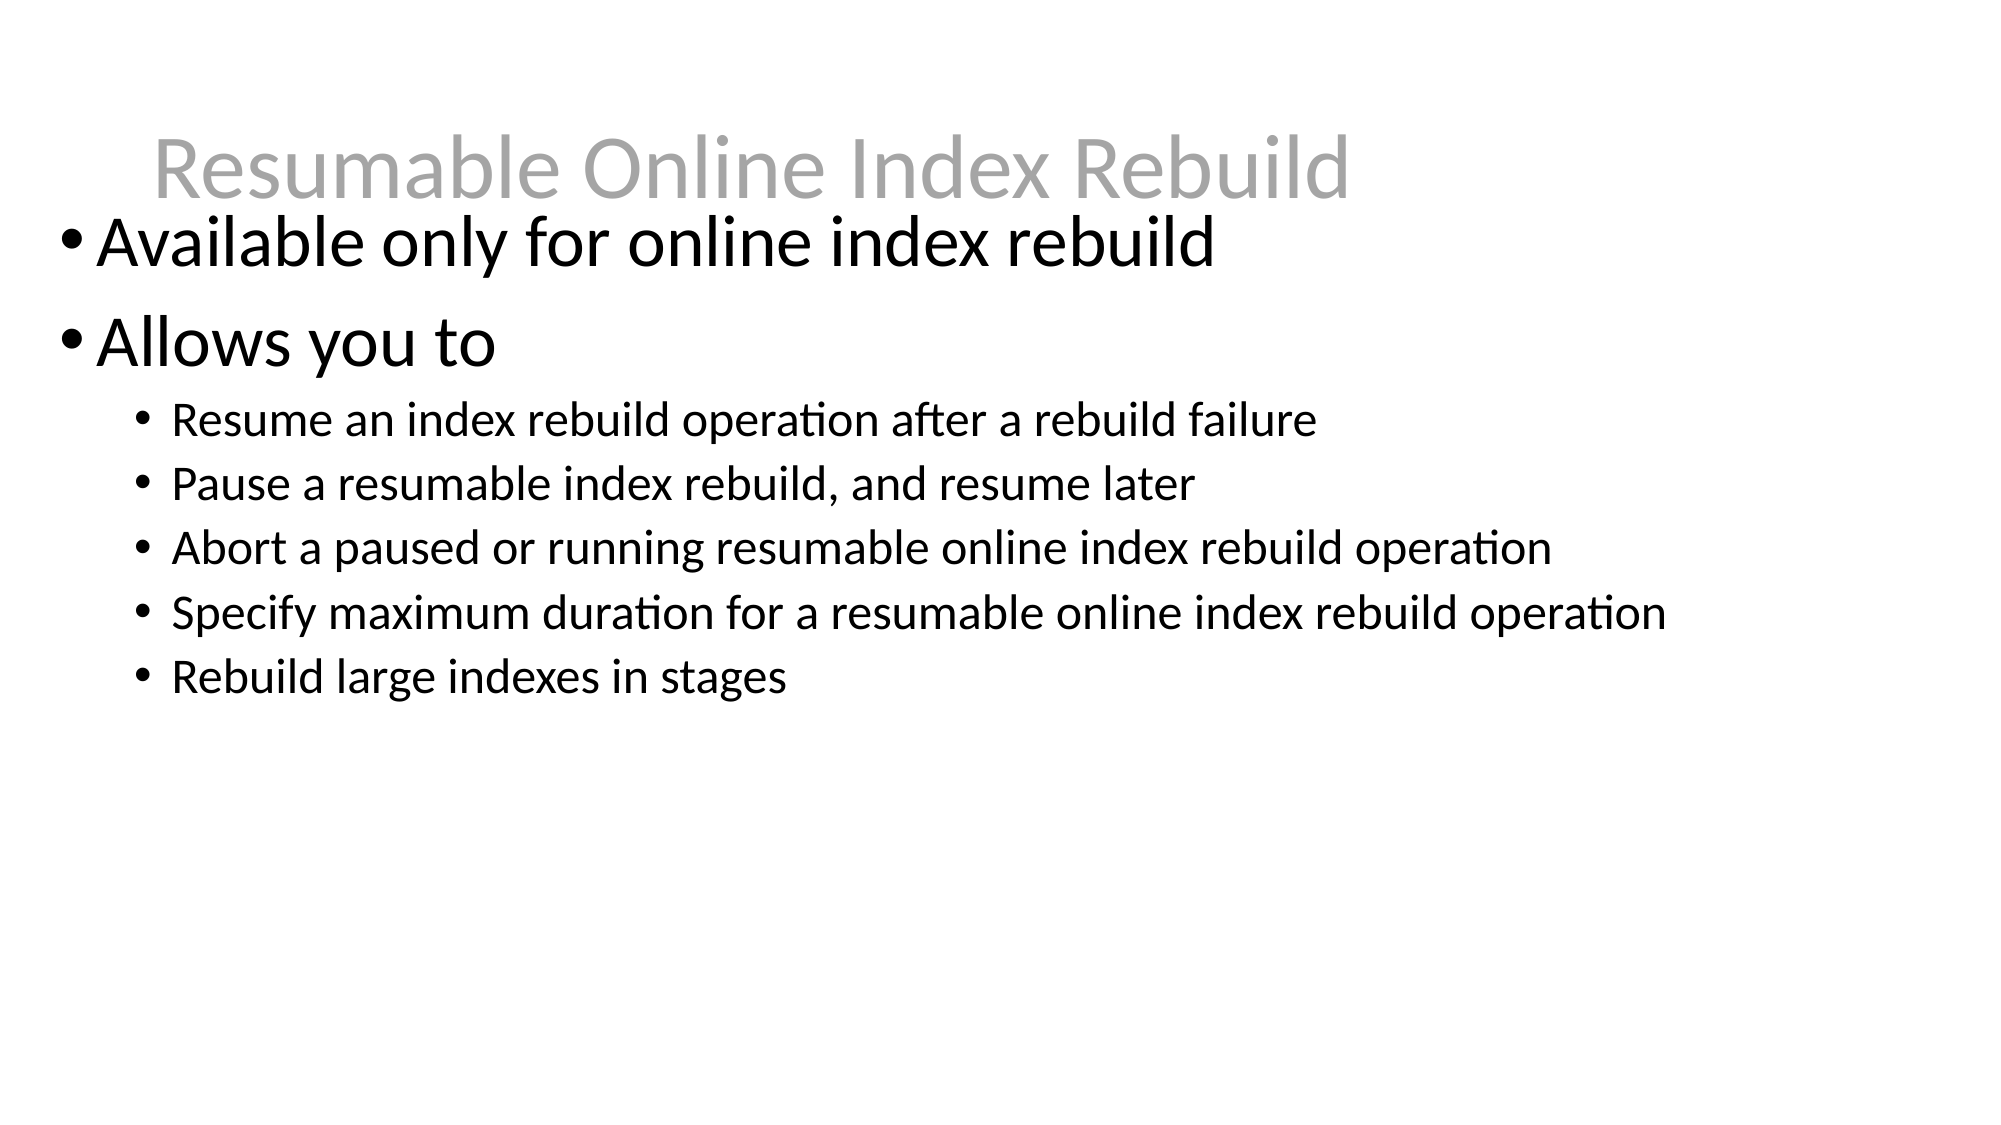

# Resumable Online Index Rebuild
Available only for online index rebuild
Allows you to
Resume an index rebuild operation after a rebuild failure
Pause a resumable index rebuild, and resume later
Abort a paused or running resumable online index rebuild operation
Specify maximum duration for a resumable online index rebuild operation
Rebuild large indexes in stages